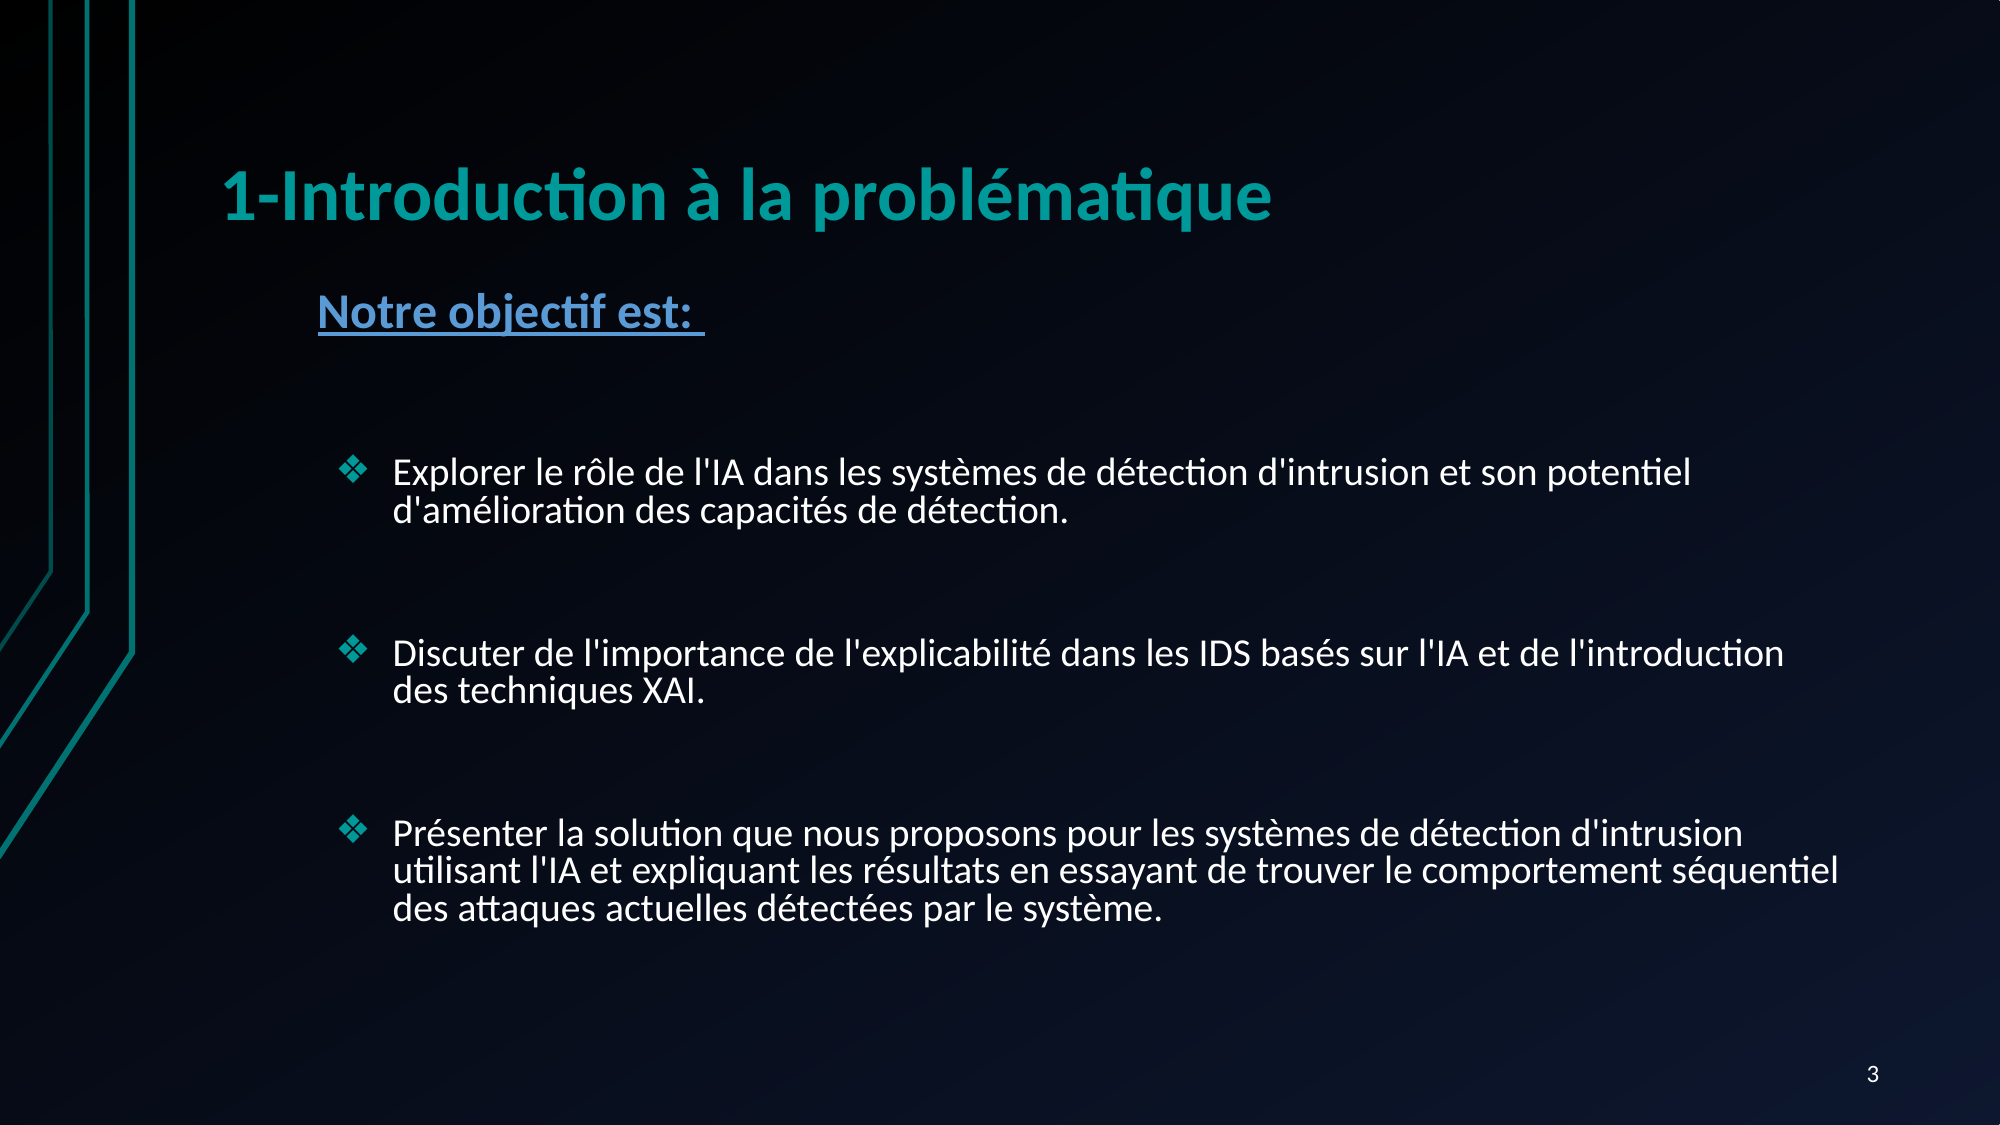

# 1-Introduction à la problématique
Notre objectif est:

Explorer le rôle de l'IA dans les systèmes de détection d'intrusion et son potentiel d'amélioration des capacités de détection.

Discuter de l'importance de l'explicabilité dans les IDS basés sur l'IA et de l'introduction des techniques XAI.

Présenter la solution que nous proposons pour les systèmes de détection d'intrusion utilisant l'IA et expliquant les résultats en essayant de trouver le comportement séquentiel des attaques actuelles détectées par le système.
3